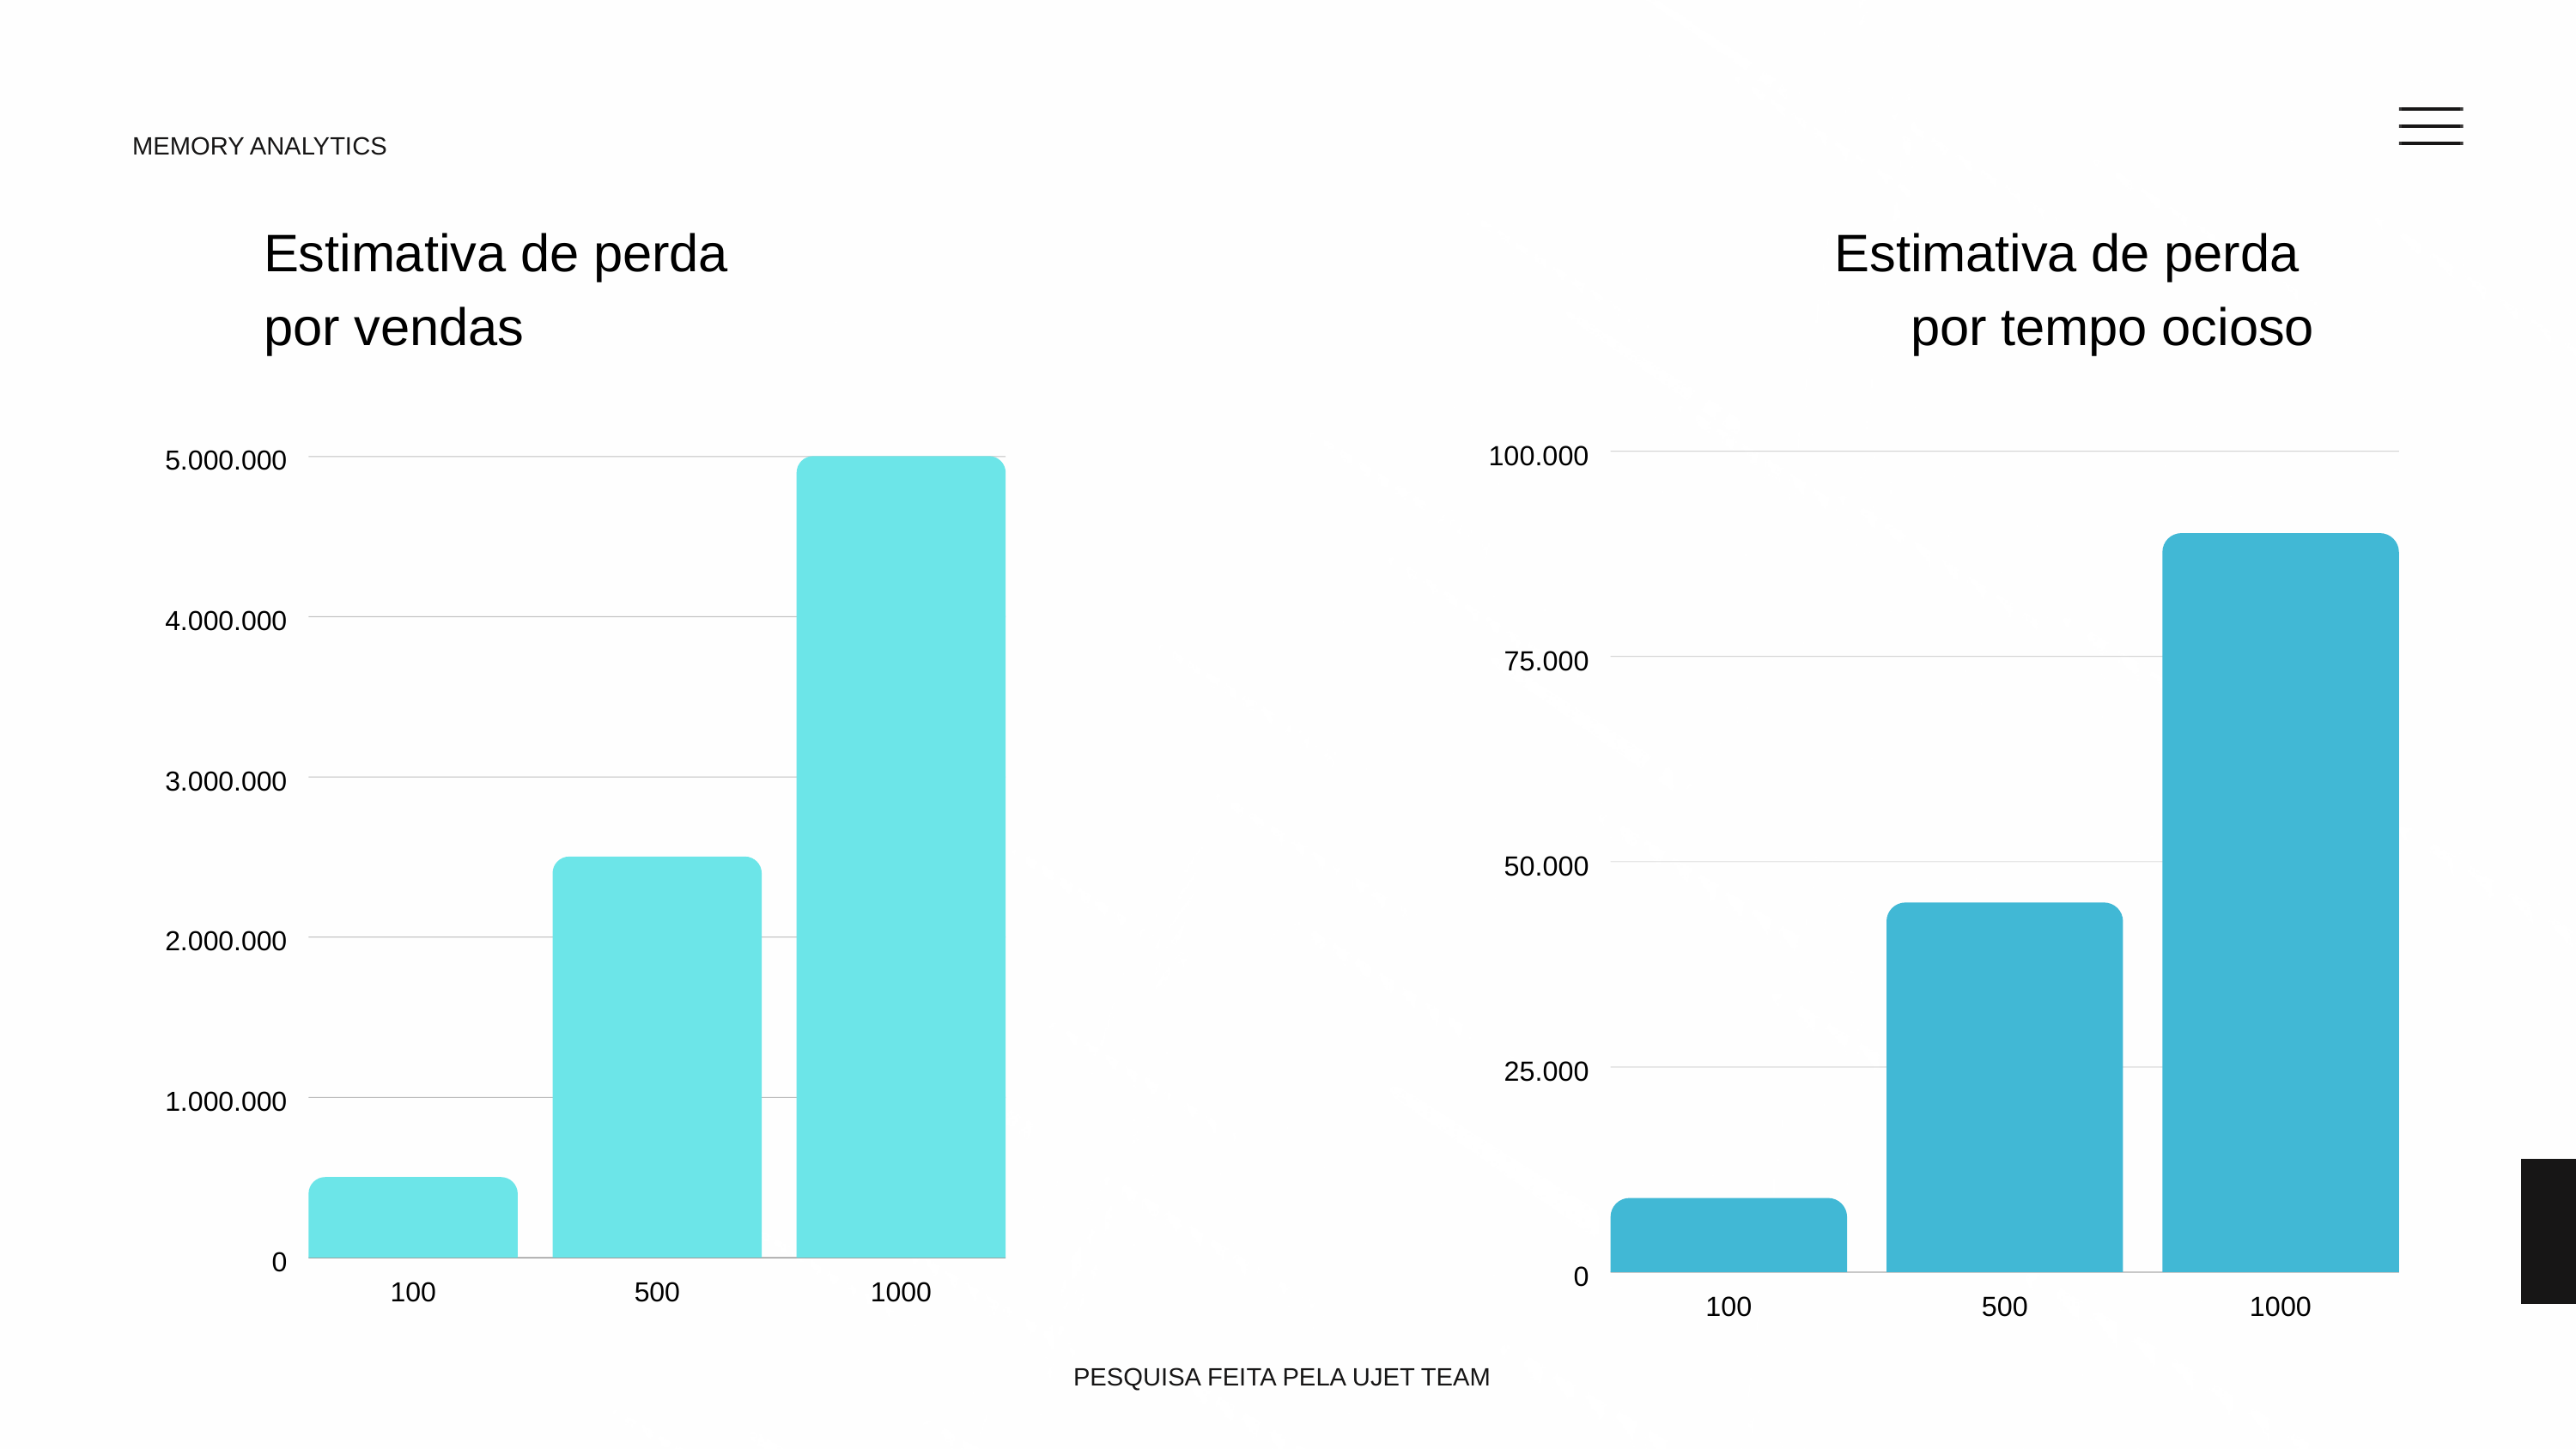

MEMORY ANALYTICS
Estimativa de perda
por vendas
Estimativa de perda
por tempo ocioso
100.000

75.000
50.000
25.000
0
100
500
1000
5.000.000

4.000.000
3.000.000
2.000.000
1.000.000
0
100
500
1000

PESQUISA FEITA PELA UJET TEAM